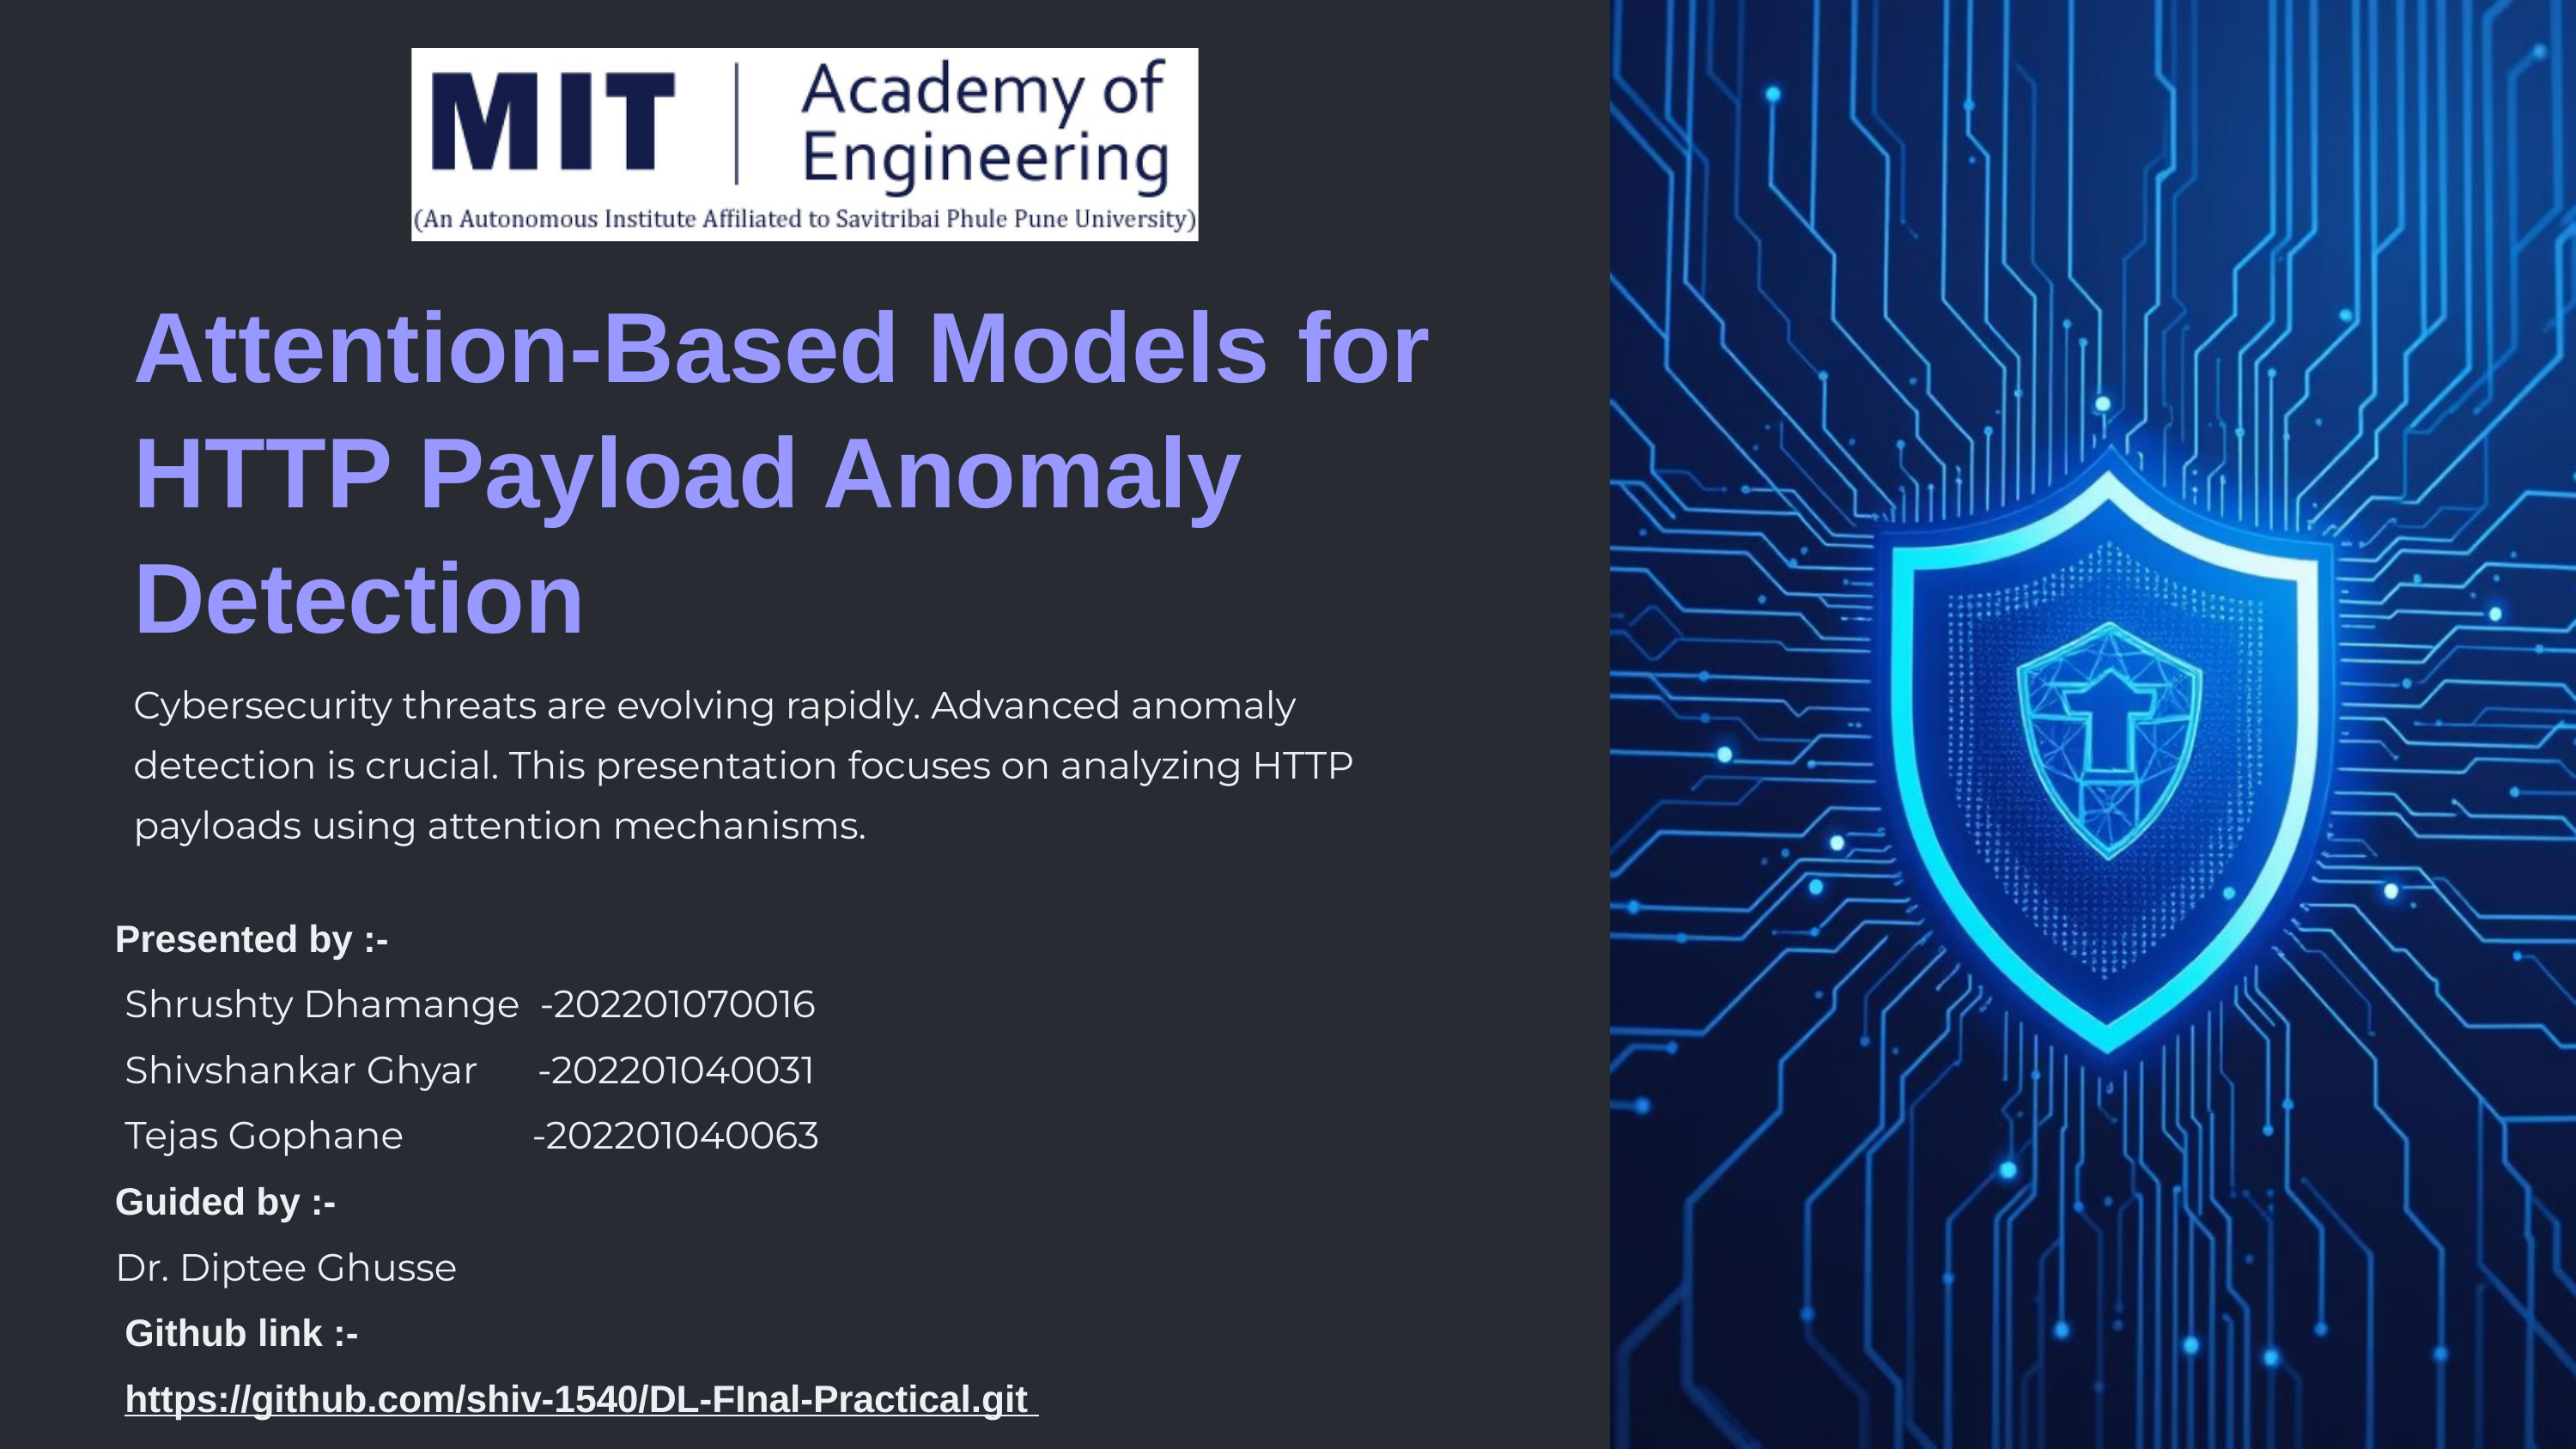

Attention-Based Models for HTTP Payload Anomaly Detection

Cybersecurity threats are evolving rapidly. Advanced anomaly detection is crucial. This presentation focuses on analyzing HTTP payloads using attention mechanisms.

Presented by :-
 Shrushty Dhamange  -202201070016
 Shivshankar Ghyar      -202201040031
 Tejas Gophane             -202201040063
Guided by :-
Dr. Diptee Ghusse
 Github link :-
 https://github.com/shiv-1540/DL-FInal-Practical.git